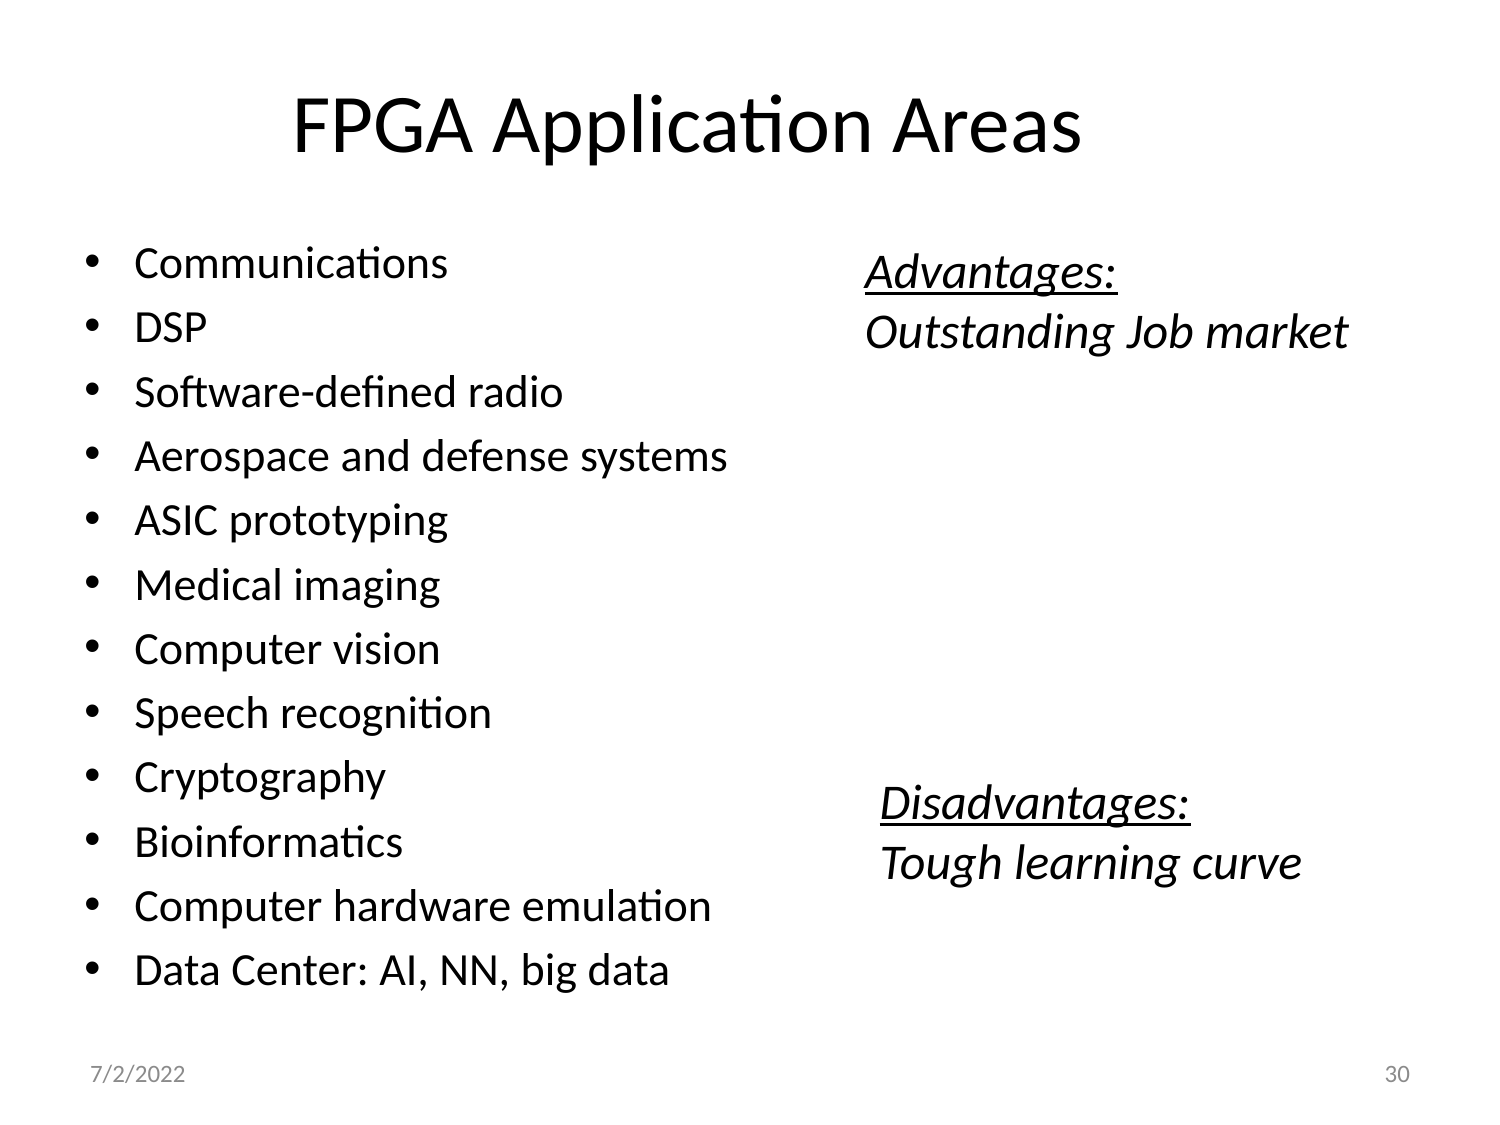

# FPGA Application Areas
Communications
DSP
Software-defined radio
Aerospace and defense systems
ASIC prototyping
Medical imaging
Computer vision
Speech recognition
Cryptography
Bioinformatics
Computer hardware emulation
Data Center: AI, NN, big data
Advantages:
Outstanding Job market
Disadvantages:
Tough learning curve
7/2/2022
30